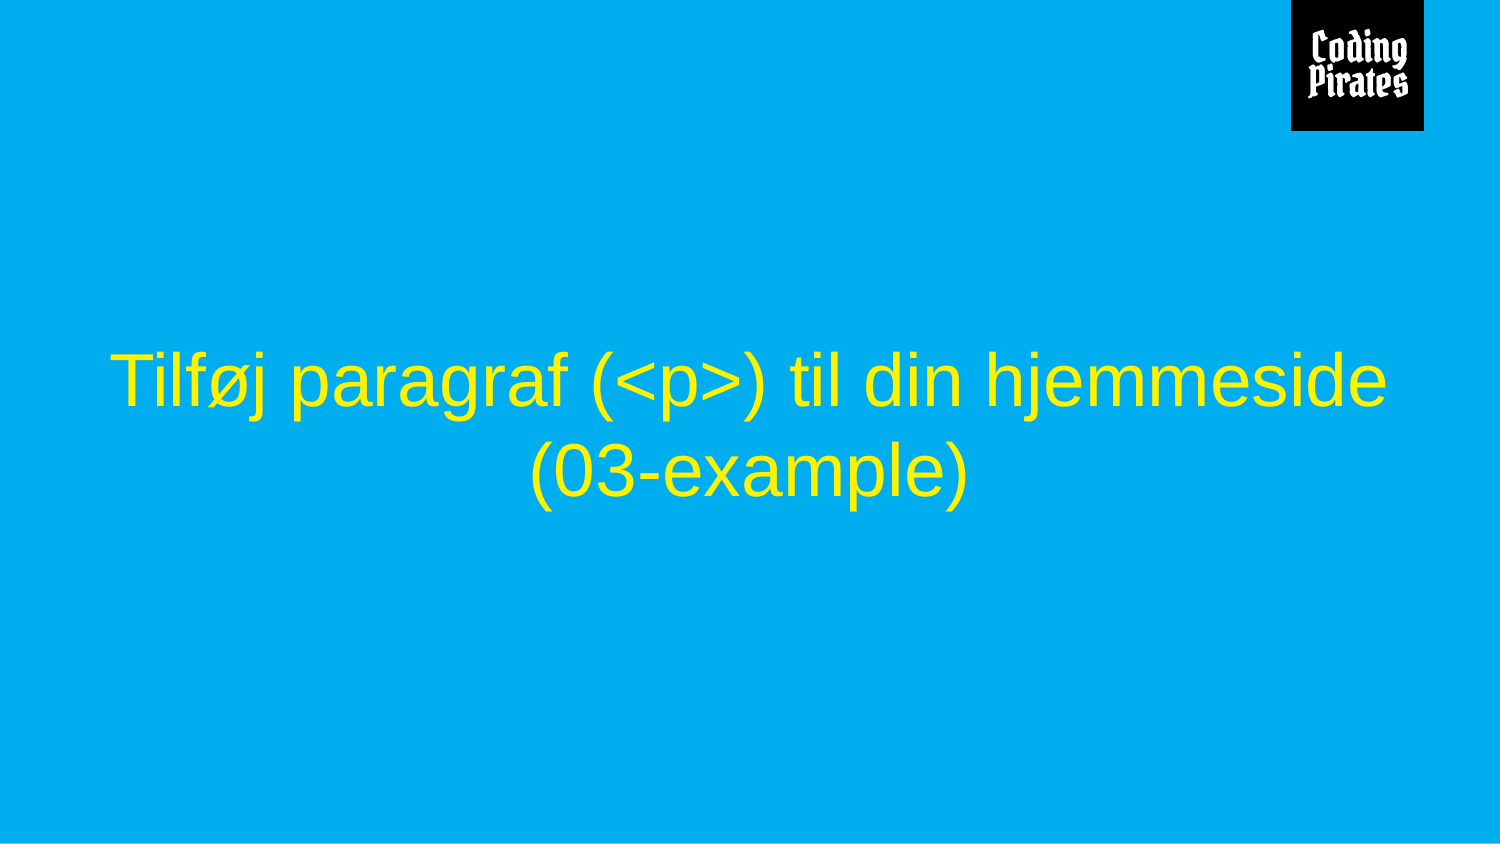

# Tilføj paragraf (<p>) til din hjemmeside
(03-example)